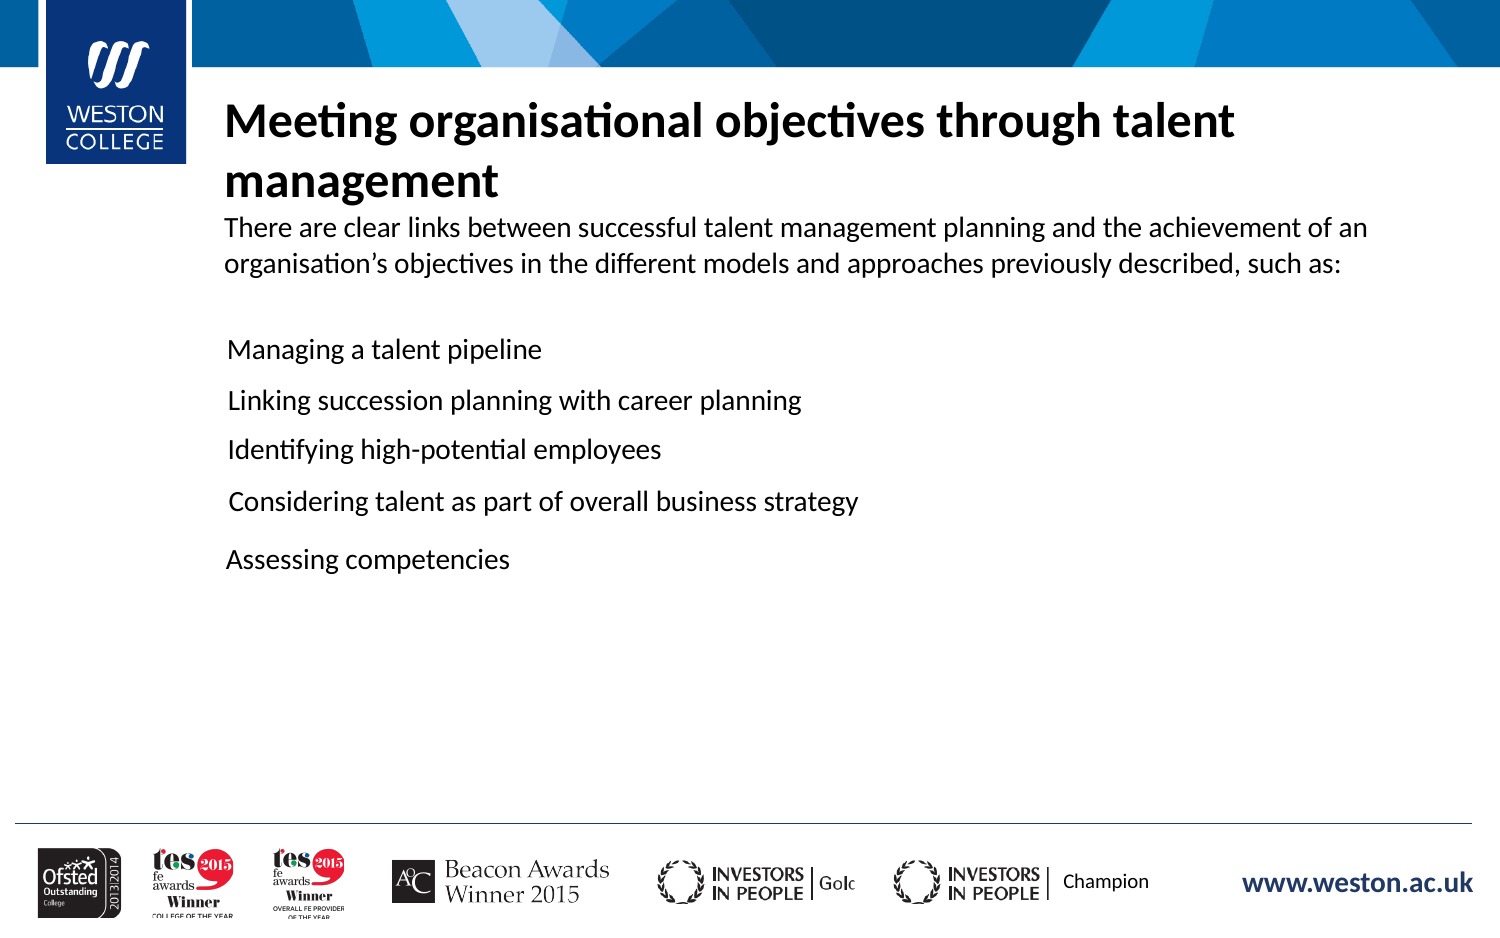

Meeting organisational objectives through talent management
There are clear links between successful talent management planning and the achievement of an organisation’s objectives in the different models and approaches previously described, such as:
Managing a talent pipeline
Linking succession planning with career planning
Identifying high-potential employees
Considering talent as part of overall business strategy
Assessing competencies